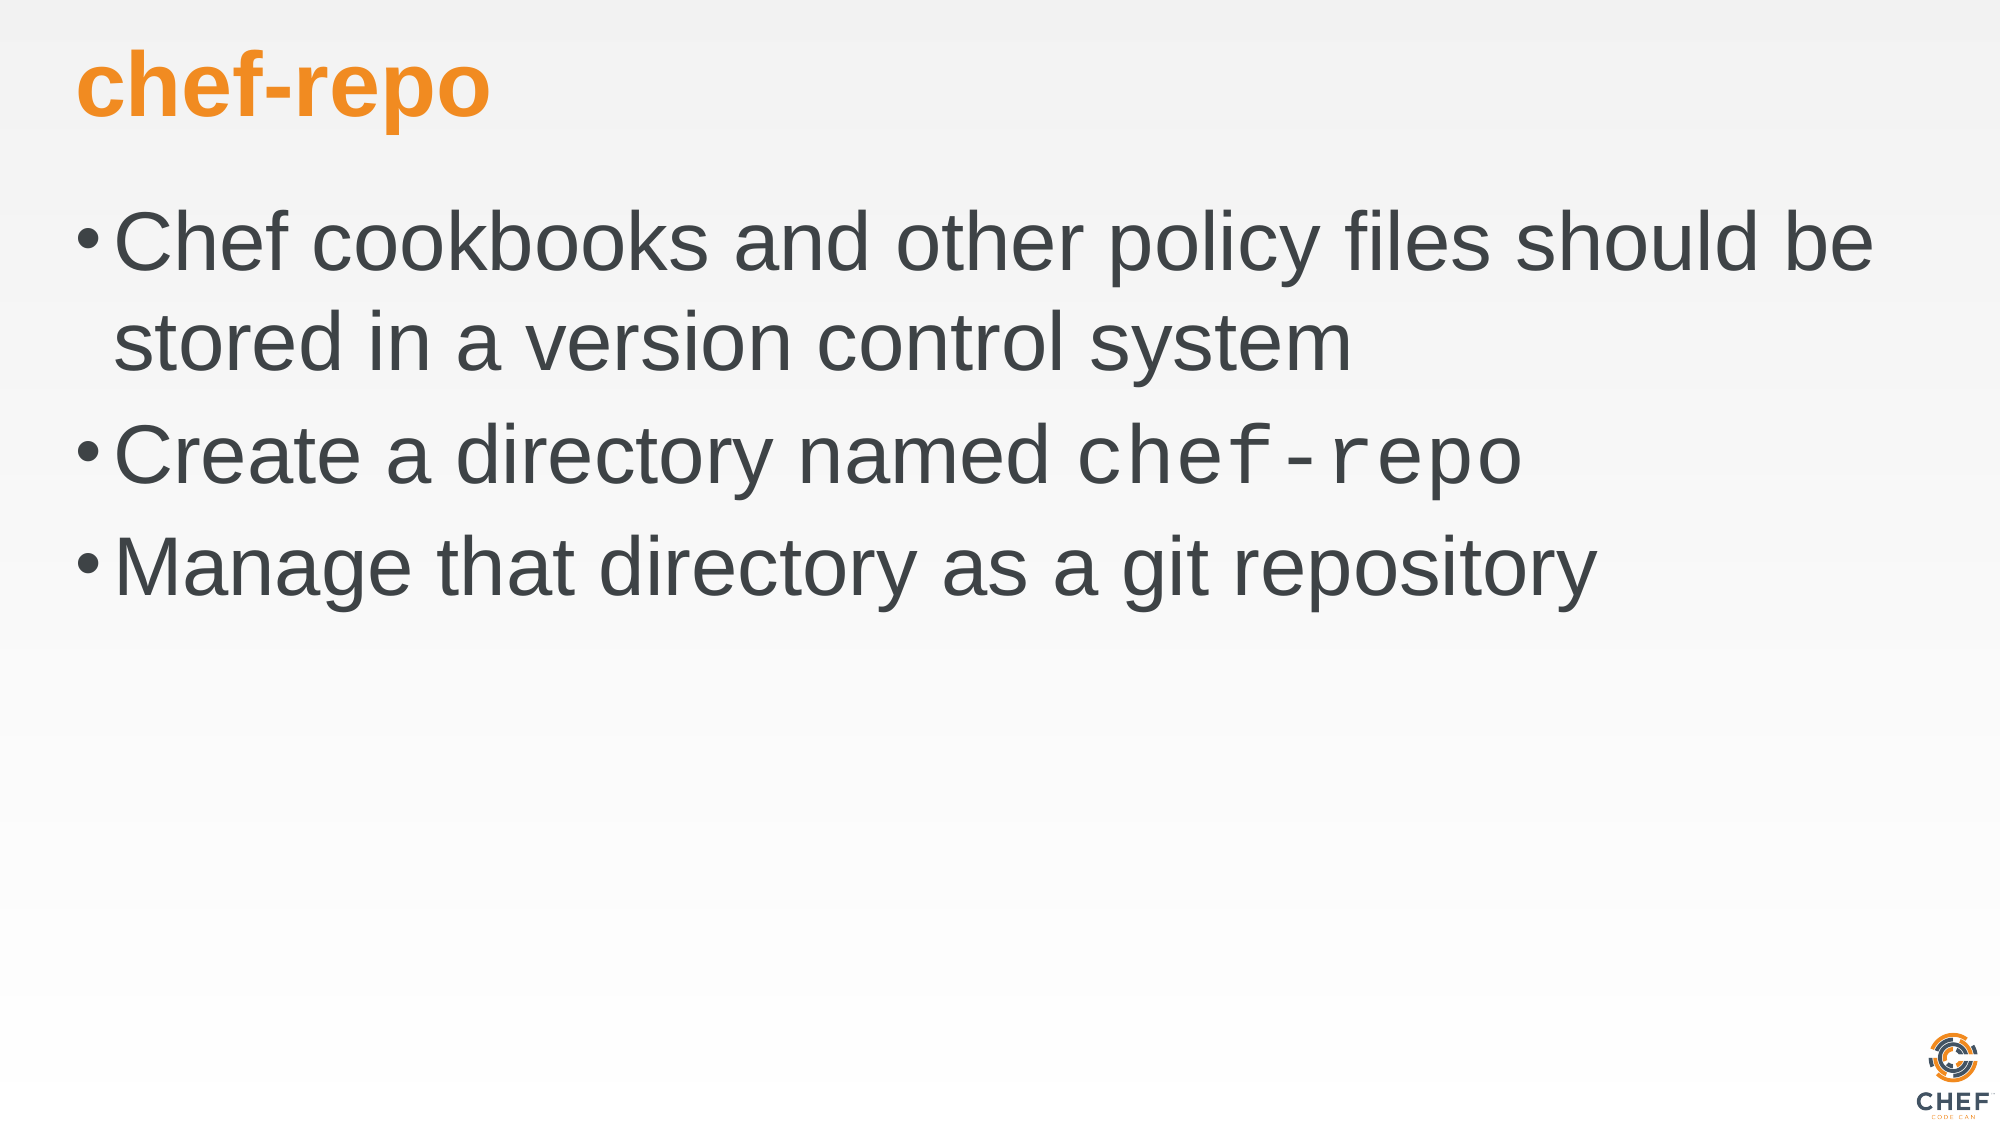

# chef-repo
Chef cookbooks and other policy files should be stored in a version control system
Create a directory named chef-repo
Manage that directory as a git repository